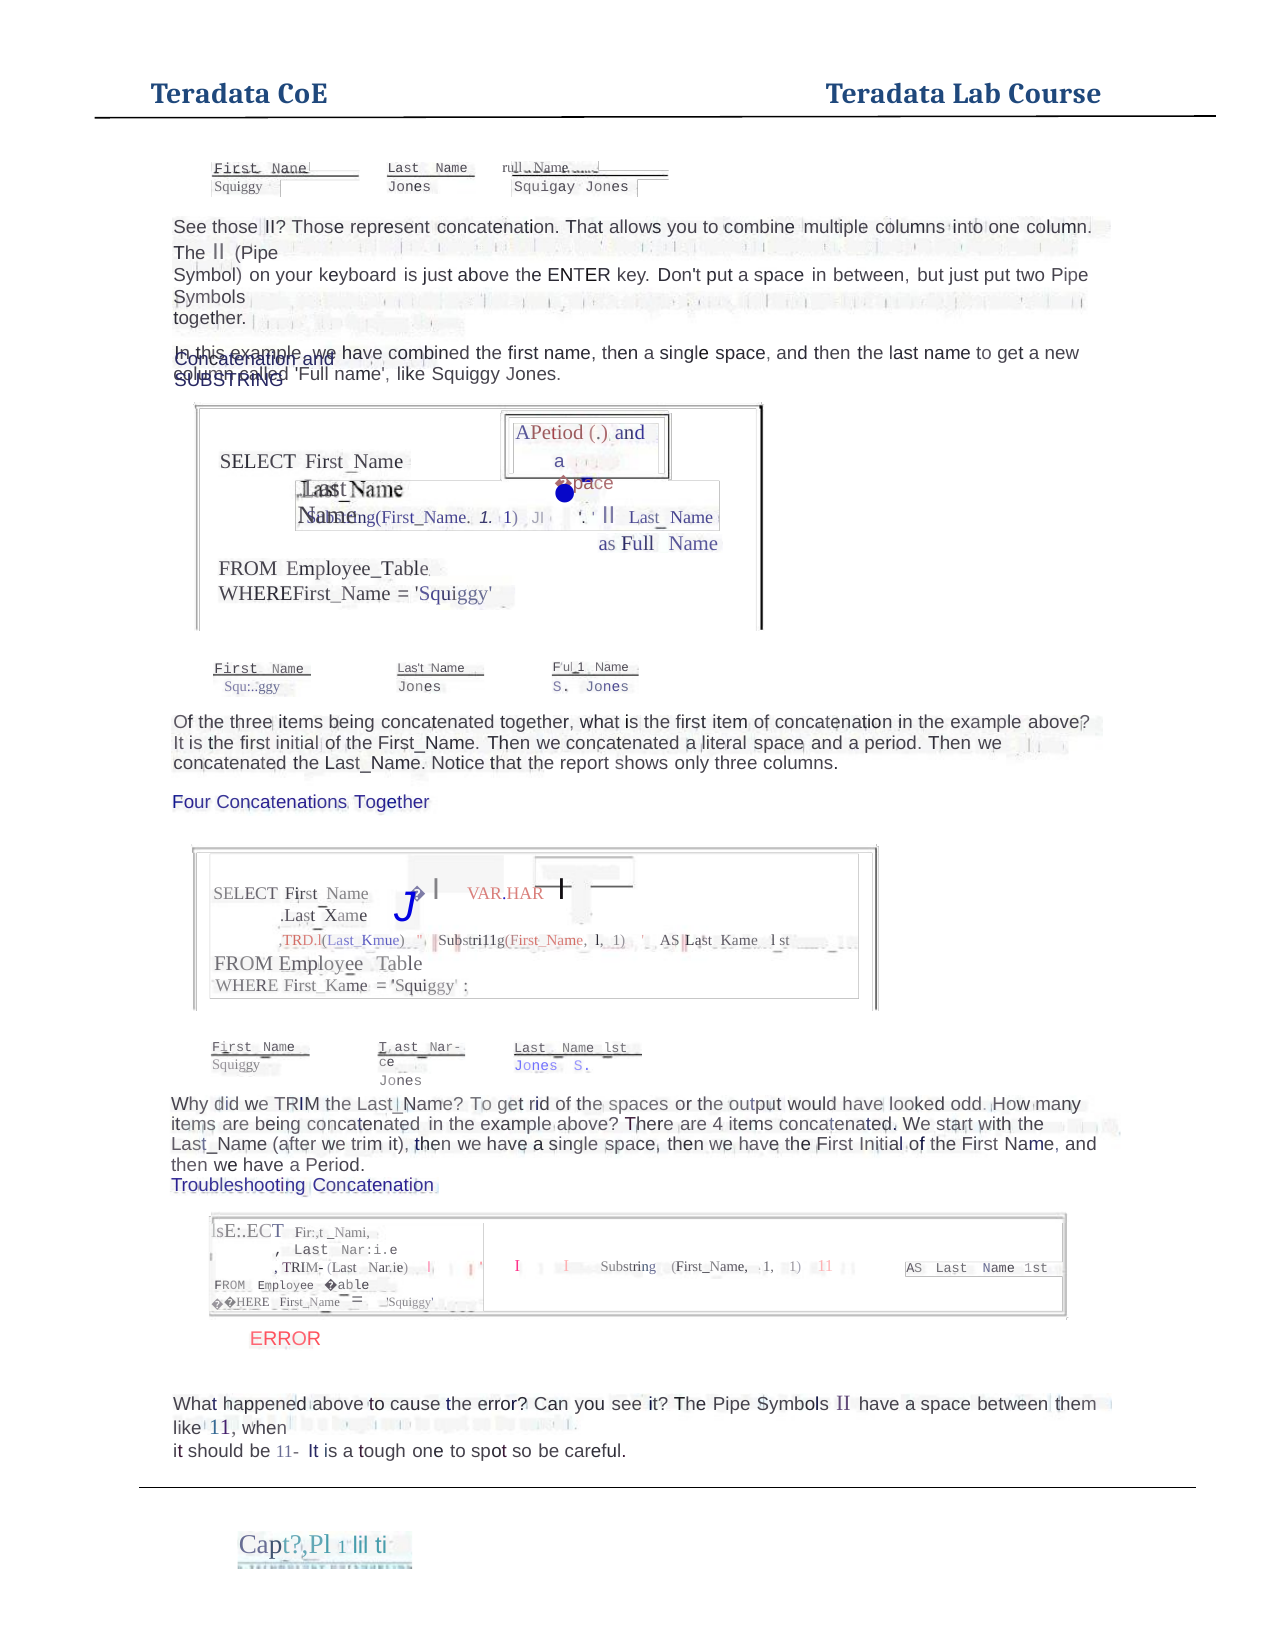

Teradata CoE
Teradata Lab Course

Last  Name    rull   Name
First Nane
Squiggy

Jones
Squigay Jones
See those II? Those represent concatenation. That allows you to combine multiple columns into one column. The II (Pipe
Symbol) on your keyboard is just above the ENTER key. Don't put a space in between, but just put two Pipe Symbols
together.
In this example, we have combined the first name, then a single space, and then the last name to get a new column called 'Full name', like Squiggy Jones.

Concatenation and SUBSTRING

APetiod (.) and
SELECT First  Name
a �pace

. Substring(First_Name. 1.  1)   JI •'. ' II  Last  Name
.Last  Name
as Full  Name

FROM Employee_Table
WHEREFirst_Name = 'Squiggy'

F'ul 1   Name
S. Jones
First Name
Squ:..ggy
Las't  Name
Jones

Of the three items being concatenated together, what is the first item of concatenation in the example above? It is the first initial of the First_Name. Then we concatenated a literal space and a period. Then we concatenated the Last_Name. Notice that the report shows only three columns.

Four Concatenations Together

SELECT First Name        � I   VAR.HAR   I
.Last  Xame      J
,TRD.l(Last_Kmue)   ''    Substri11g(First_Name,  l,  1)    '   AS Last  Kame   l st
FROM Employee  Table
WHERE First_Kame = 'Squiggy' :
First Name
Squiggy
T,ast Nar-ce
Jones
Last  Name lst
Jones S.

Why did we TRIM the Last_Name? To get rid of the spaces or the output would have looked odd. How many items are being concatenated in the example above? There are 4 items concatenated. We start with the Last_Name (after we trim it), then we have a single space, then we have the First Initial of the First Name, and then we have a Period.

Troubleshooting Concatenation

lsE:.ECT  Fir:,t _Nami,
, Last Nar:i.e
, TRIM- (Last   Nar.ie)     I
'        I          I       Substring    (First_Name,    1,    1)    11
AS Last Name 1st

FROM Employee �able
��HERE   First_Name   =    'Squiggy'
ERROR

What happened above to cause the error? Can you see it? The Pipe Symbols II have a space between them like 11, when
it should be 11-  It is a tough one to spot so be careful.

Capt?,Pl 1 lil ti